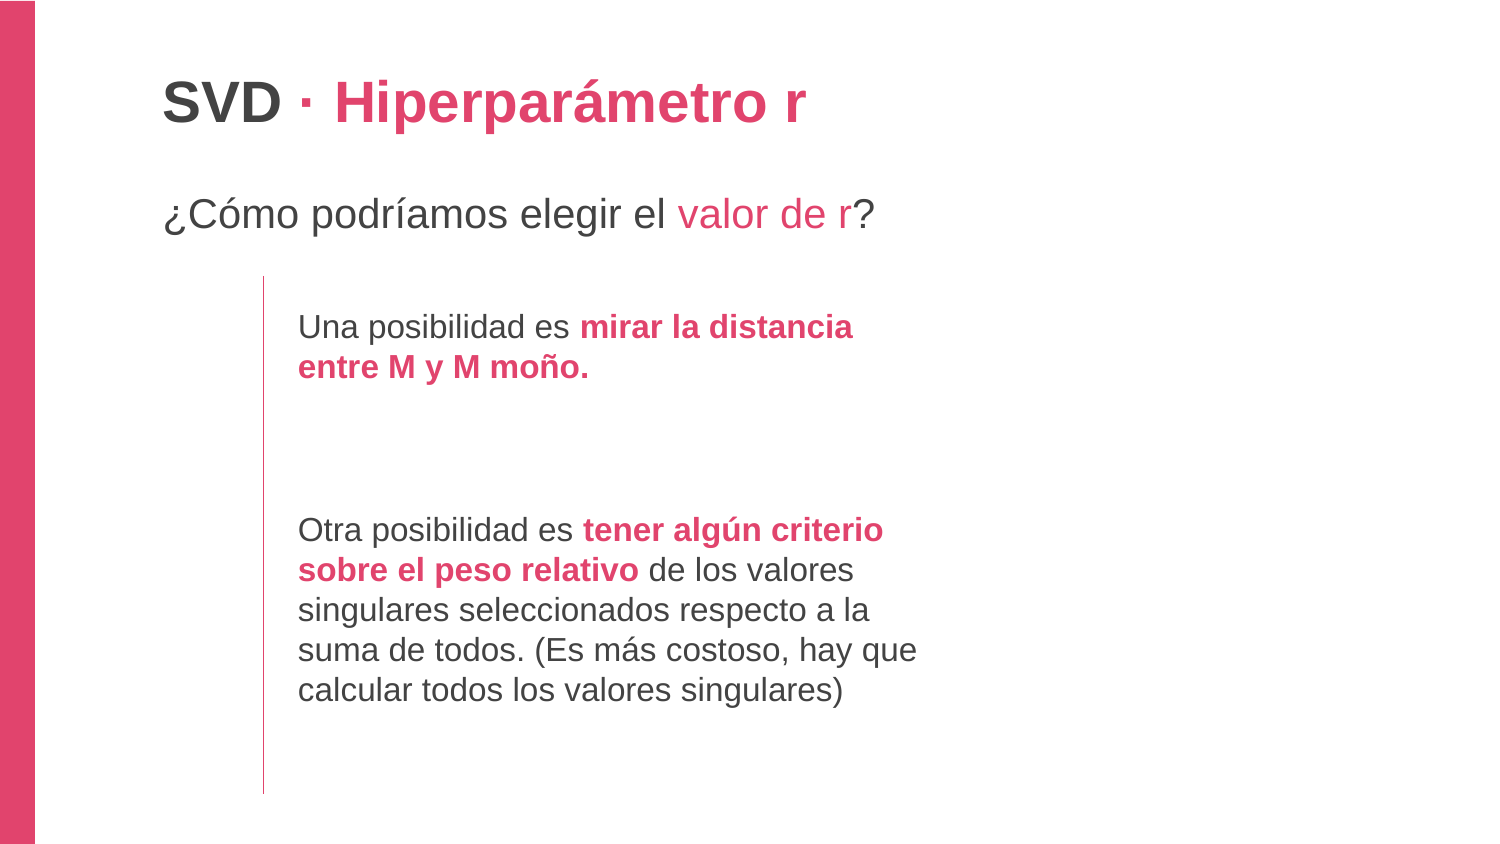

SVD · Hiperparámetro r
¿Cómo podríamos elegir el valor de r?
Una posibilidad es mirar la distancia entre M y M moño.
Otra posibilidad es tener algún criterio sobre el peso relativo de los valores singulares seleccionados respecto a la suma de todos. (Es más costoso, hay que calcular todos los valores singulares)